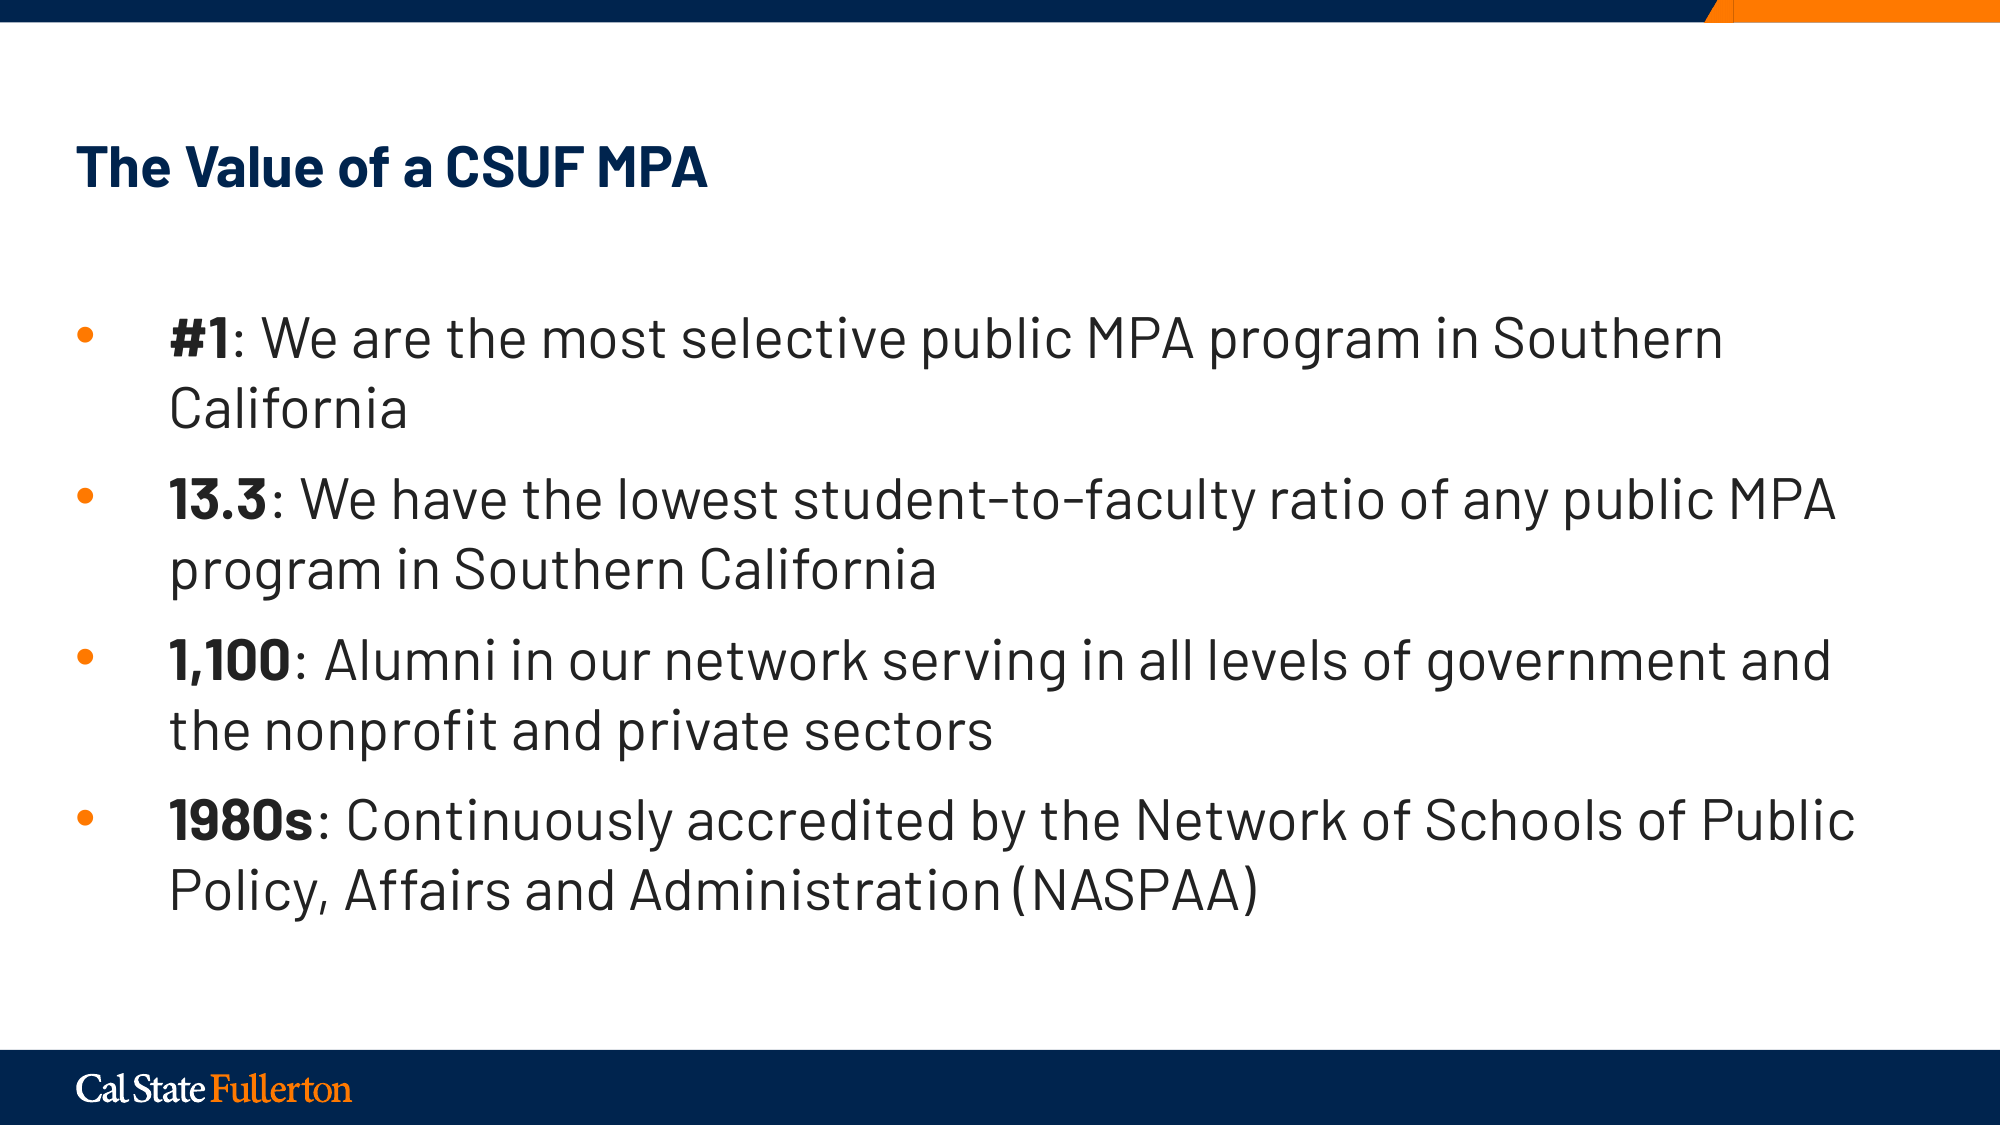

# The Value of a CSUF MPA
#1: We are the most selective public MPA program in Southern California
13.3: We have the lowest student-to-faculty ratio of any public MPA program in Southern California
1,100: Alumni in our network serving in all levels of government and the nonprofit and private sectors
1980s: Continuously accredited by the Network of Schools of Public Policy, Affairs and Administration (NASPAA)